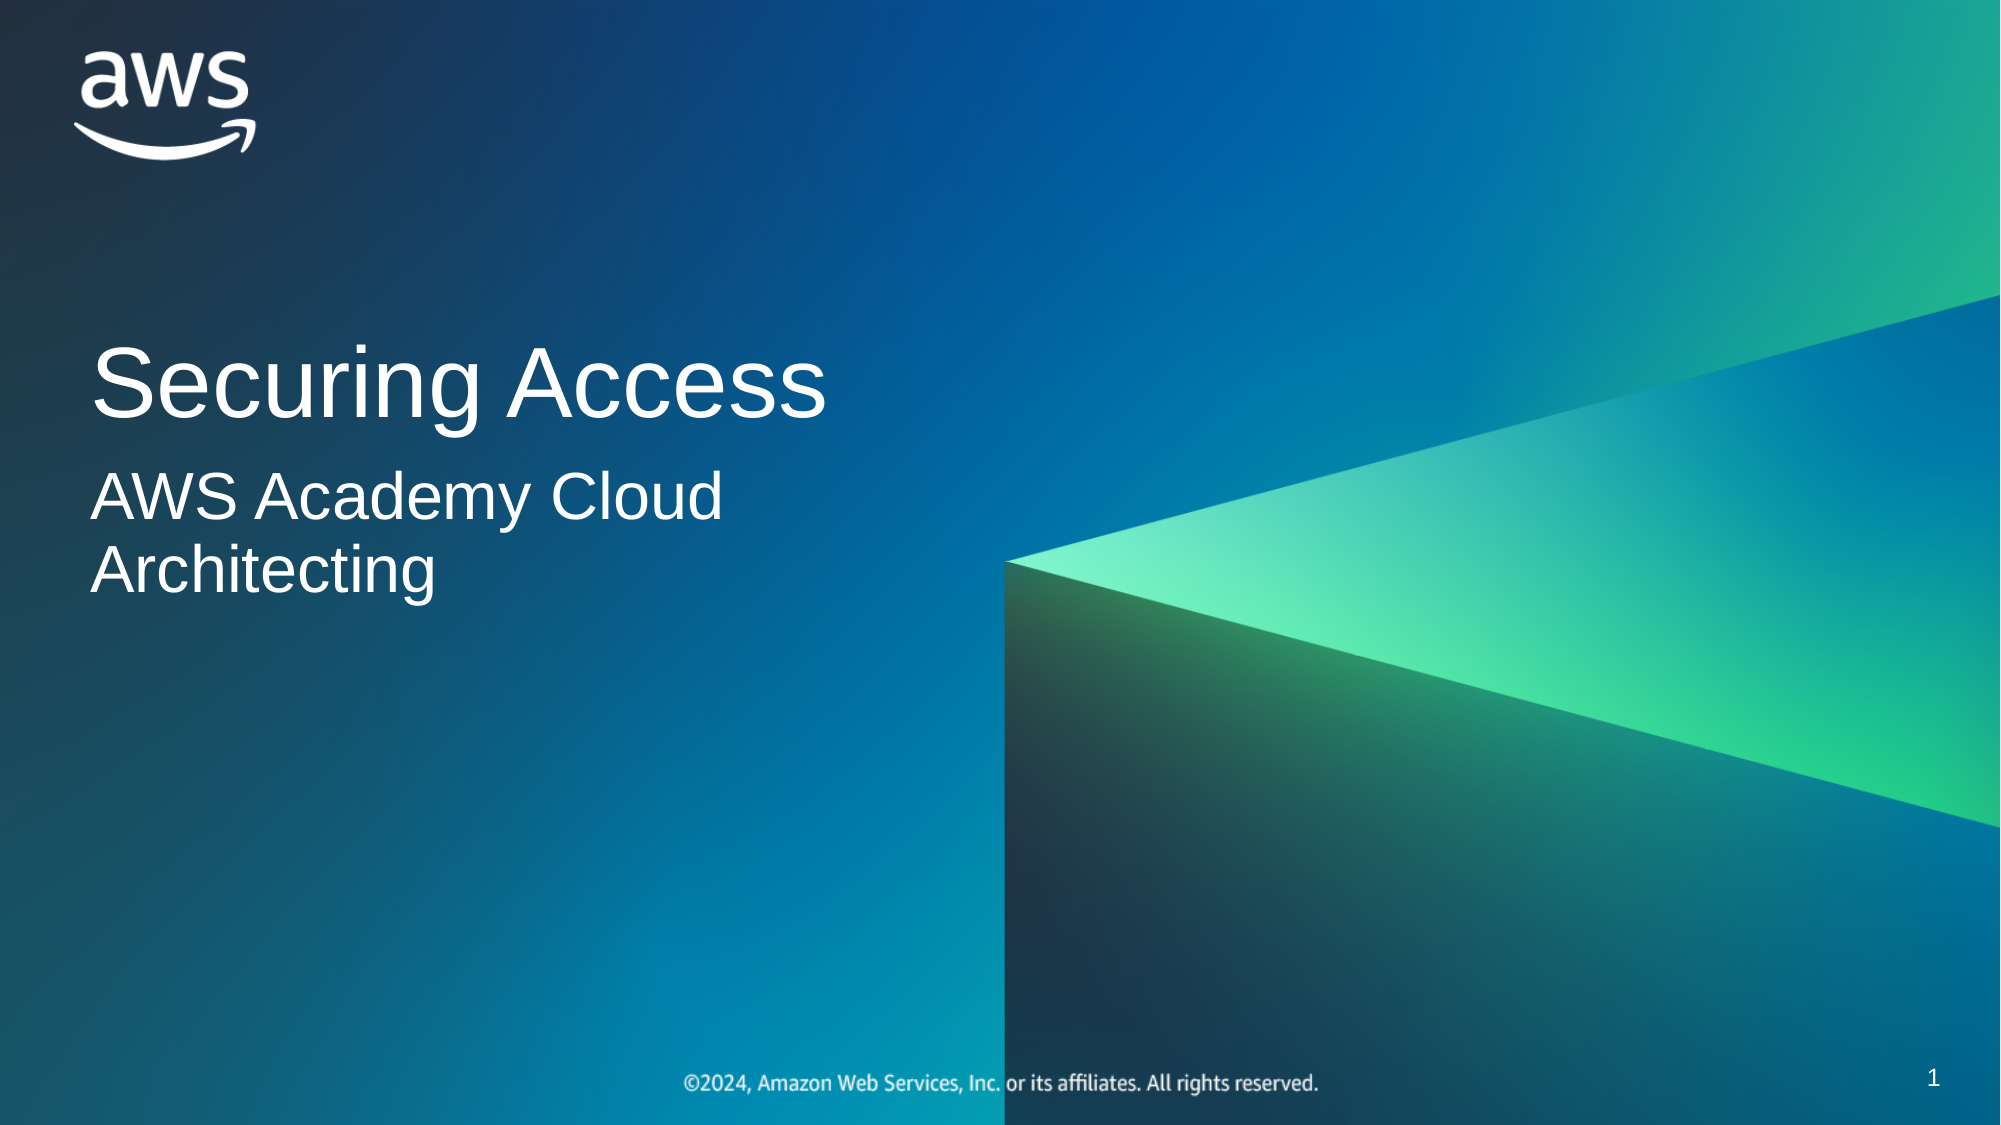

# Securing Access
AWS Academy Cloud Architecting
1